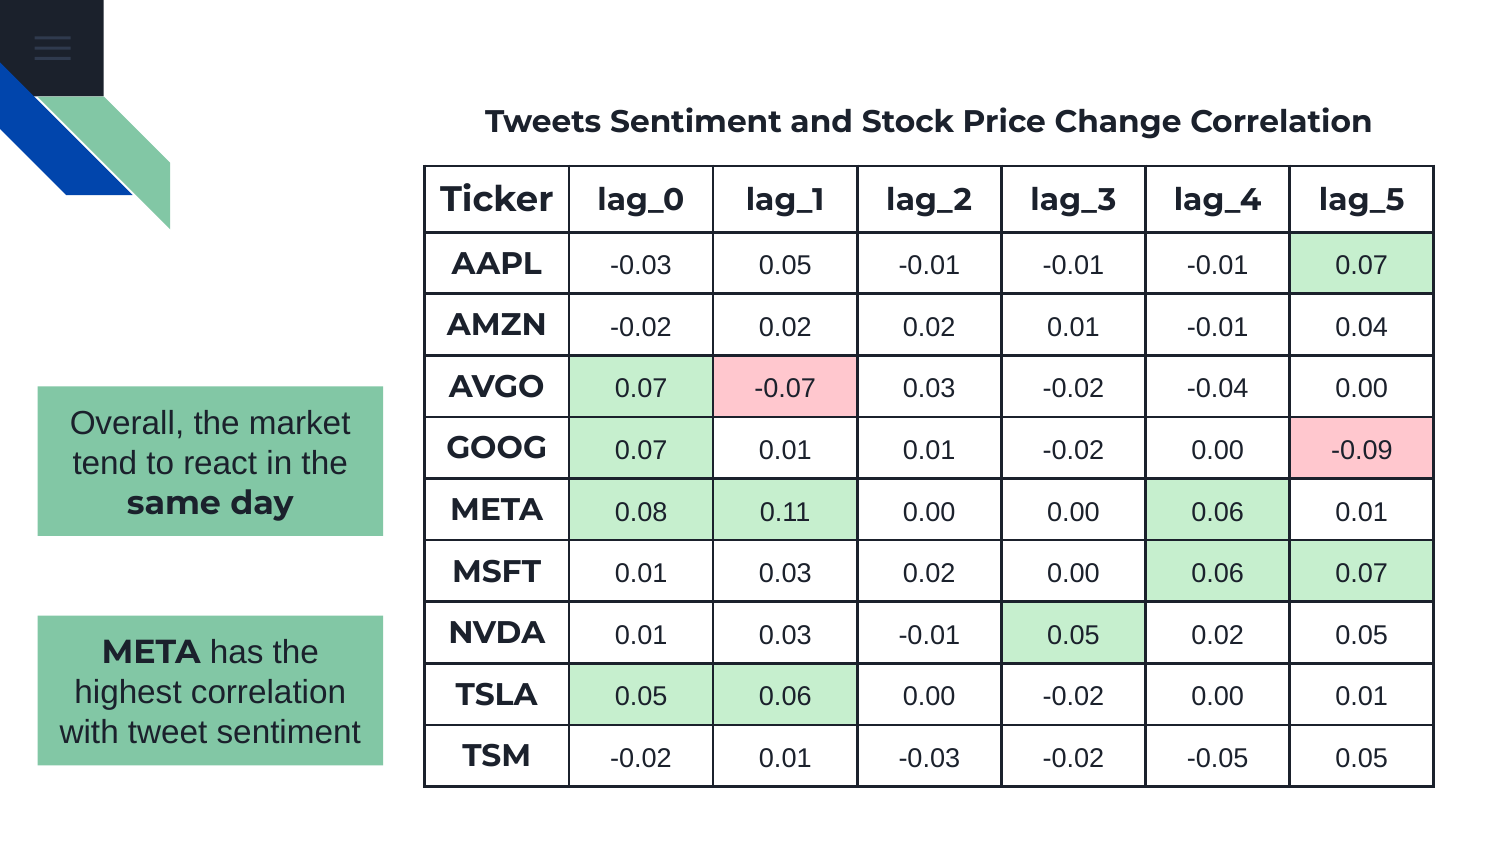

# Tweets Sentiment and Stock Price Change Correlation
| Ticker | lag\_0 | lag\_1 | lag\_2 | lag\_3 | lag\_4 | lag\_5 |
| --- | --- | --- | --- | --- | --- | --- |
| AAPL | -0.03 | 0.05 | -0.01 | -0.01 | -0.01 | 0.07 |
| AMZN | -0.02 | 0.02 | 0.02 | 0.01 | -0.01 | 0.04 |
| AVGO | 0.07 | -0.07 | 0.03 | -0.02 | -0.04 | 0.00 |
| GOOG | 0.07 | 0.01 | 0.01 | -0.02 | 0.00 | -0.09 |
| META | 0.08 | 0.11 | 0.00 | 0.00 | 0.06 | 0.01 |
| MSFT | 0.01 | 0.03 | 0.02 | 0.00 | 0.06 | 0.07 |
| NVDA | 0.01 | 0.03 | -0.01 | 0.05 | 0.02 | 0.05 |
| TSLA | 0.05 | 0.06 | 0.00 | -0.02 | 0.00 | 0.01 |
| TSM | -0.02 | 0.01 | -0.03 | -0.02 | -0.05 | 0.05 |
Overall, the market tend to react in the same day
META has the highest correlation with tweet sentiment